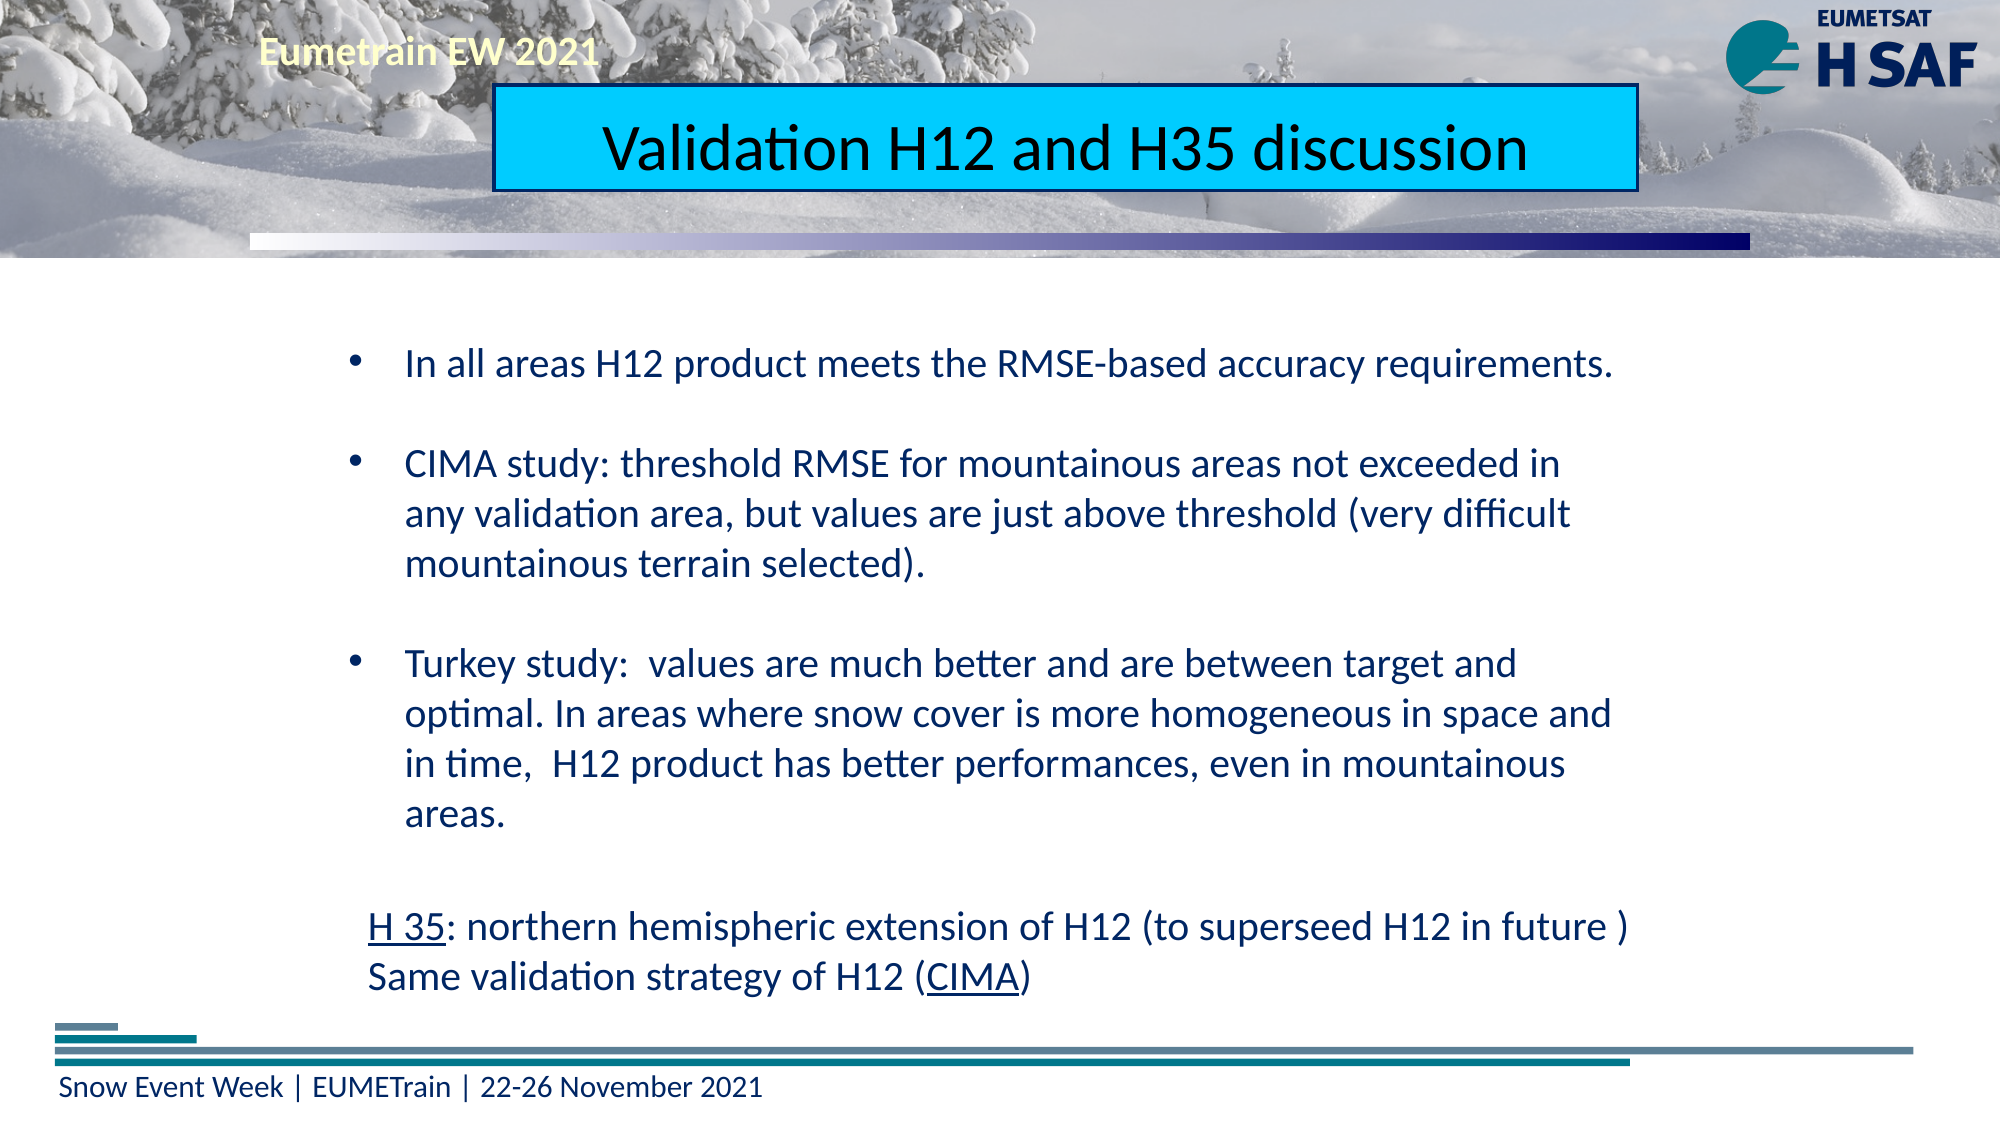

Eumetrain EW 2021
Validation H12 and H35 discussion

In all areas H12 product meets the RMSE-based accuracy requirements.

CIMA study: threshold RMSE for mountainous areas not exceeded in any validation area, but values are just above threshold (very difficult mountainous terrain selected).

Turkey study:  values are much better and are between target and optimal. In areas where snow cover is more homogeneous in space and in time,  H12 product has better performances, even in mountainous areas.

H 35: northern hemispheric extension of H12 (to superseed H12 in future )
Same validation strategy of H12 (CIMA)